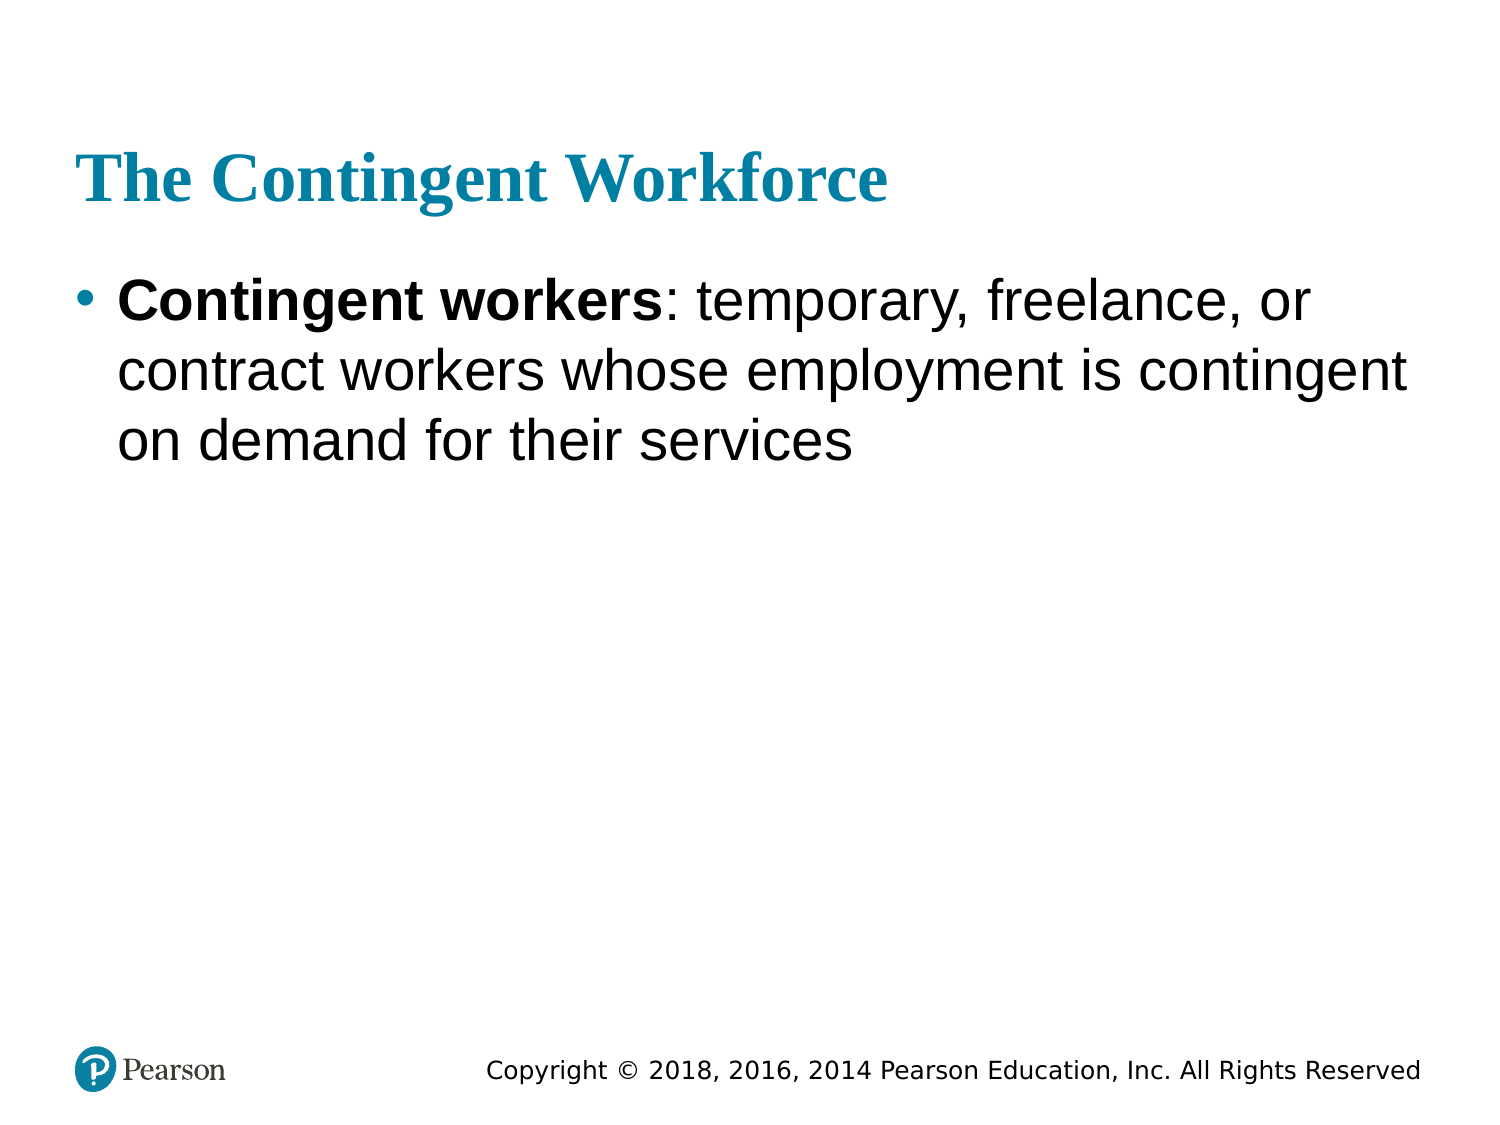

# The Contingent Workforce
Contingent workers: temporary, freelance, or contract workers whose employment is contingent on demand for their services